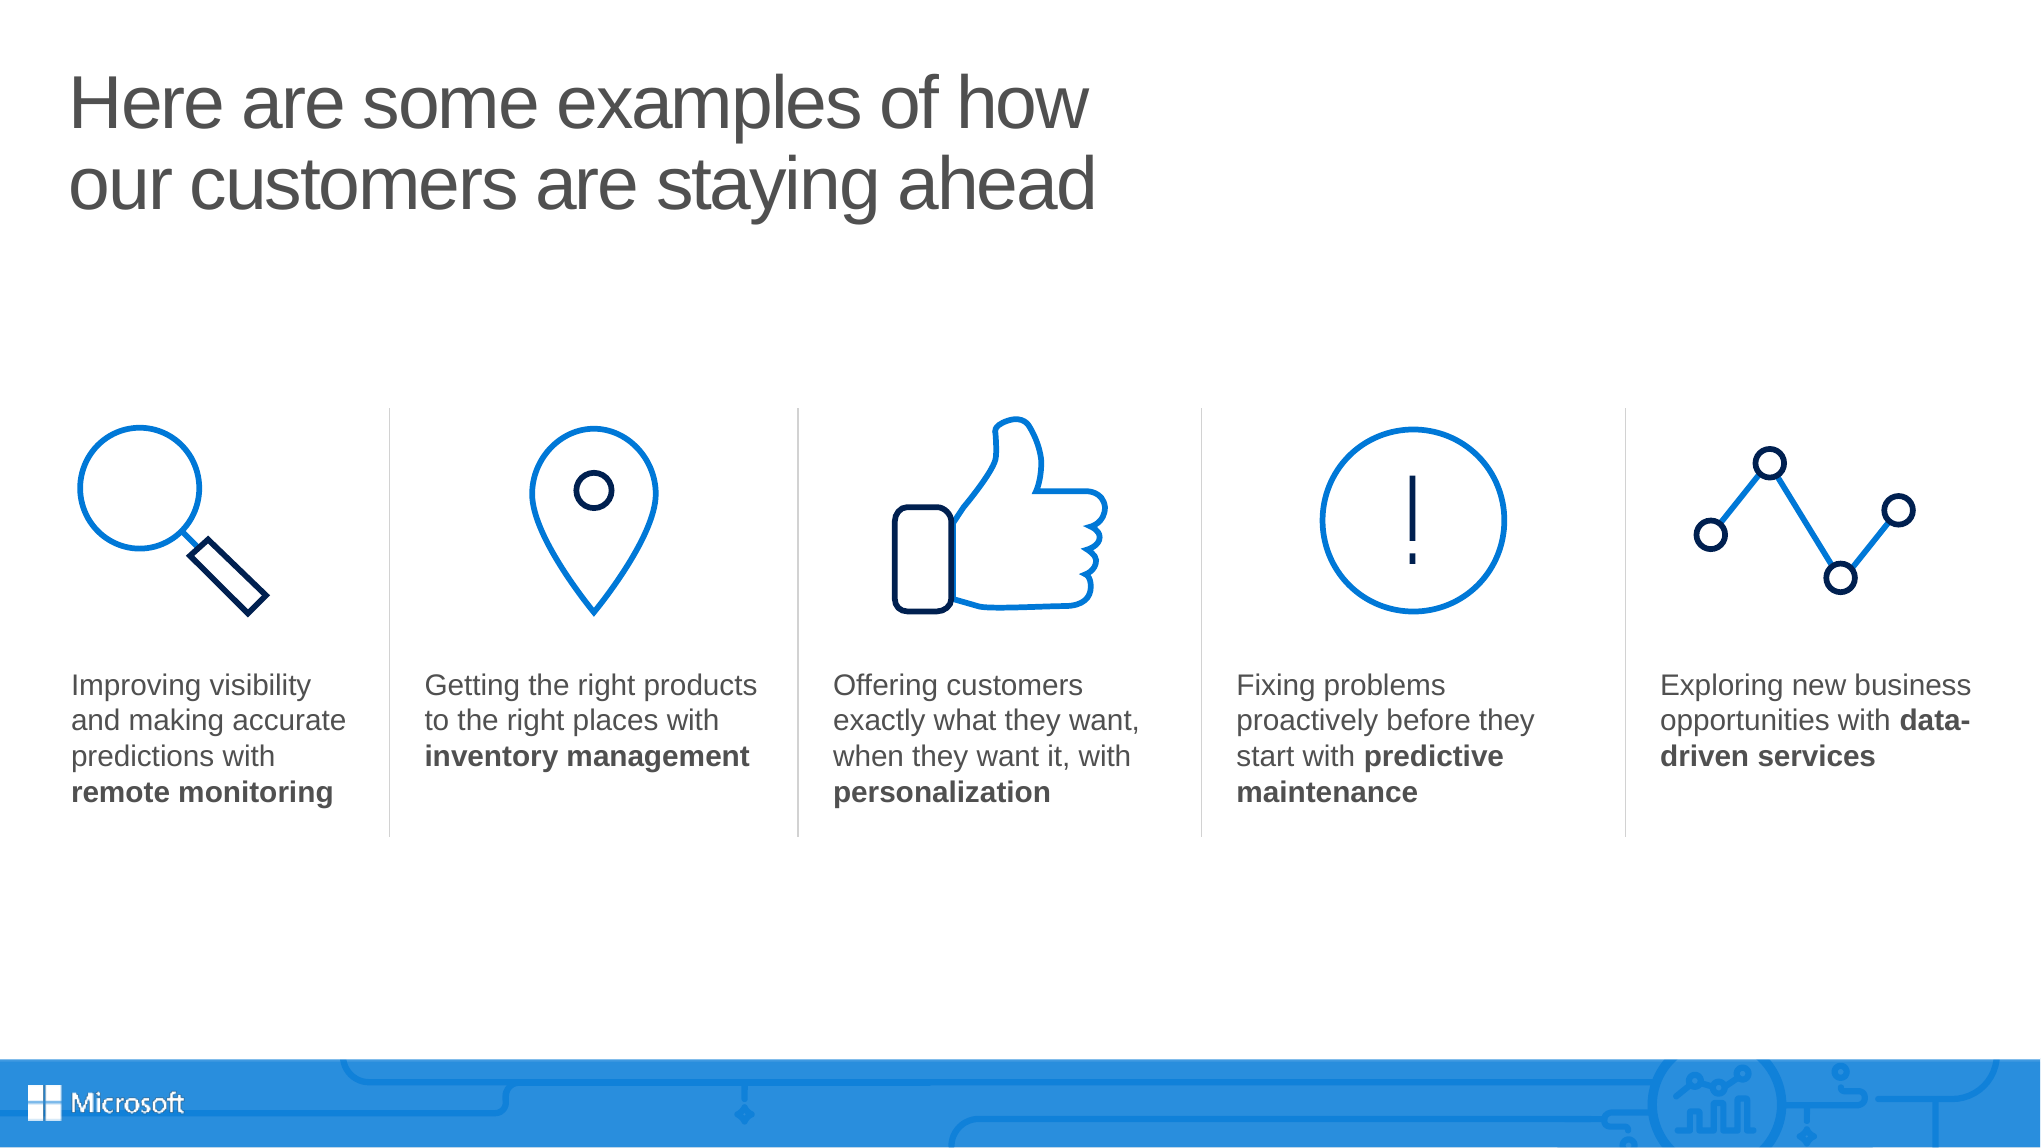

# Here are some examples of how our customers are staying ahead

Improving visibility
and making accurate predictions with remote monitoring

Getting the right products to the right places with inventory management

Offering customers exactly what they want, when they want it, with personalization

Fixing problems proactively before they start with predictive maintenance

Exploring new business opportunities with data-driven services